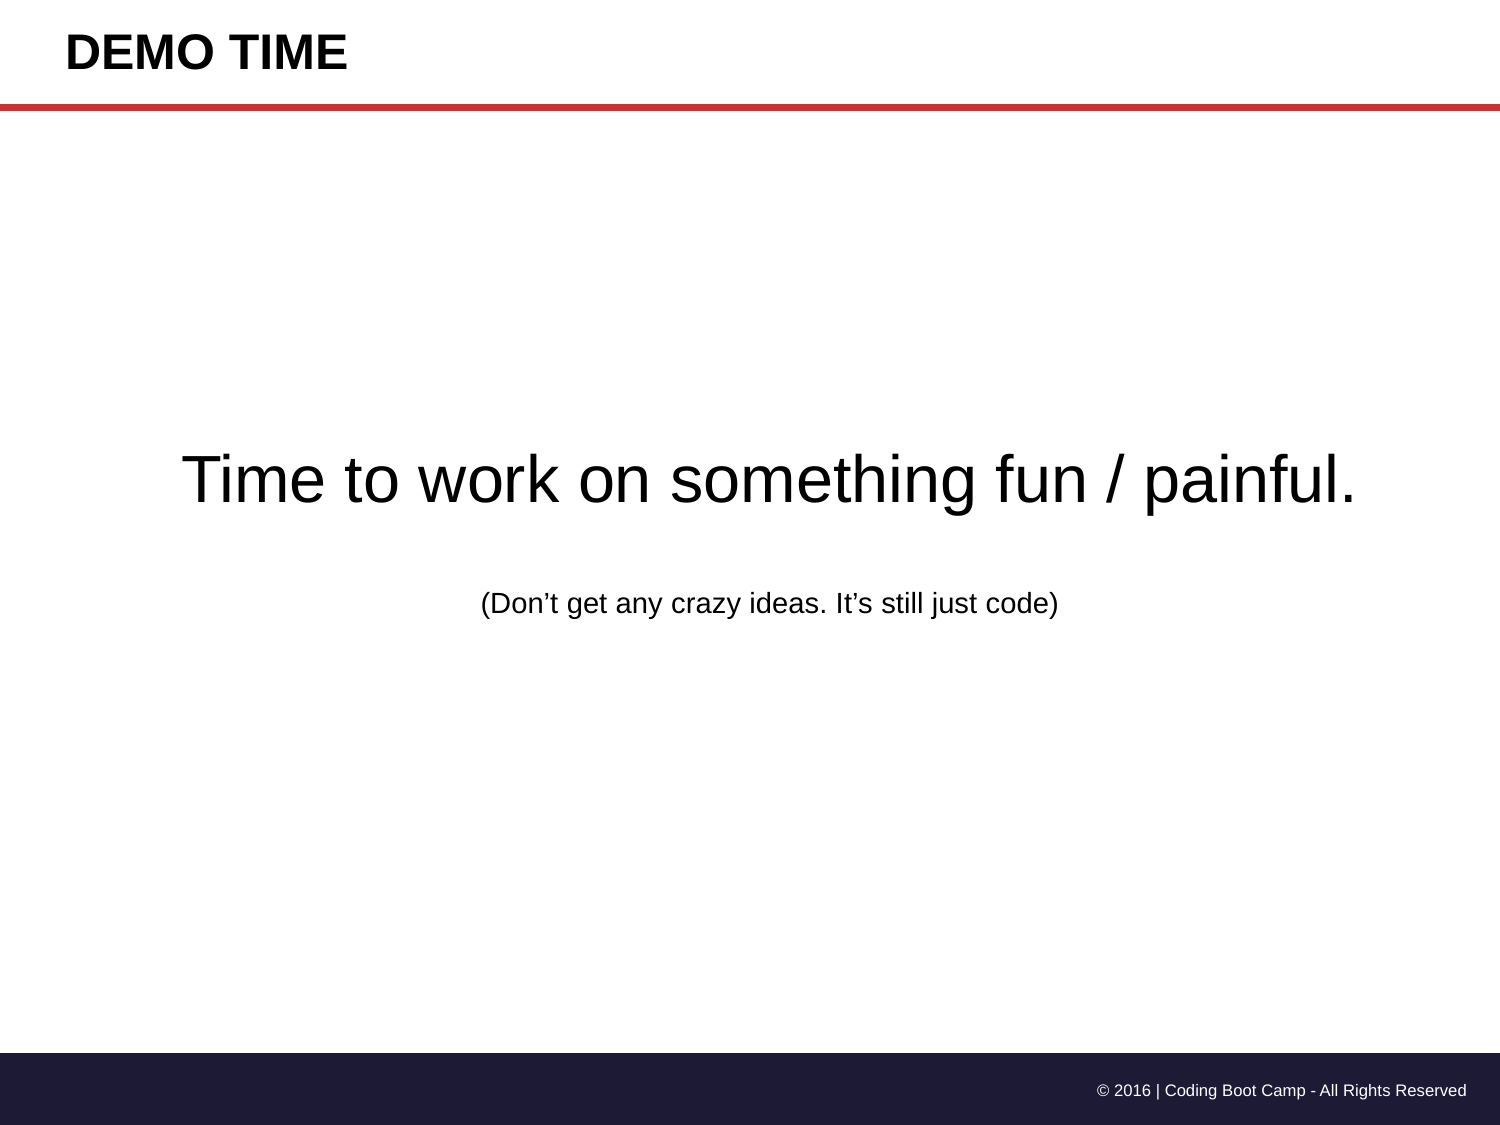

# DEMO TIME
Time to work on something fun / painful.

(Don’t get any crazy ideas. It’s still just code)